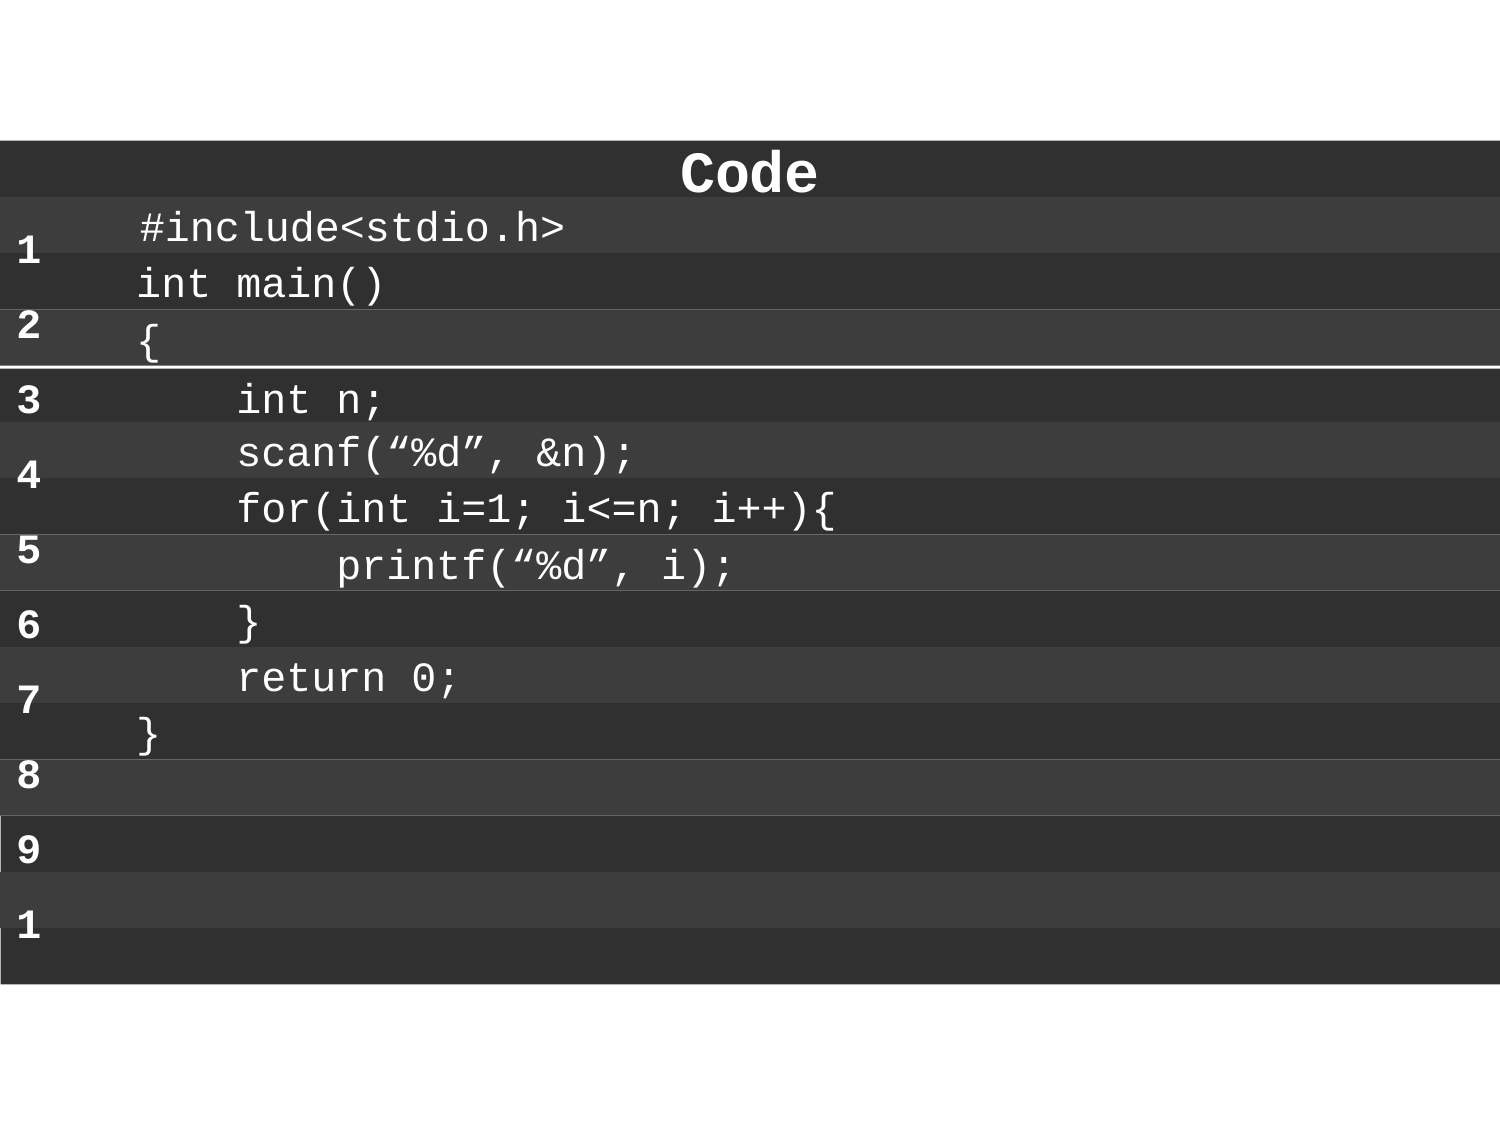

Code
1
2
3
4
5
6
7
8
9
10
11
12
13
14
  #include<stdio.h>
  int main()
  {
      int n;
      scanf(“%d”, &n);

      for(int i=1; i<=n; i++){

          printf(“%d”, i);

      }

      return 0;

  }